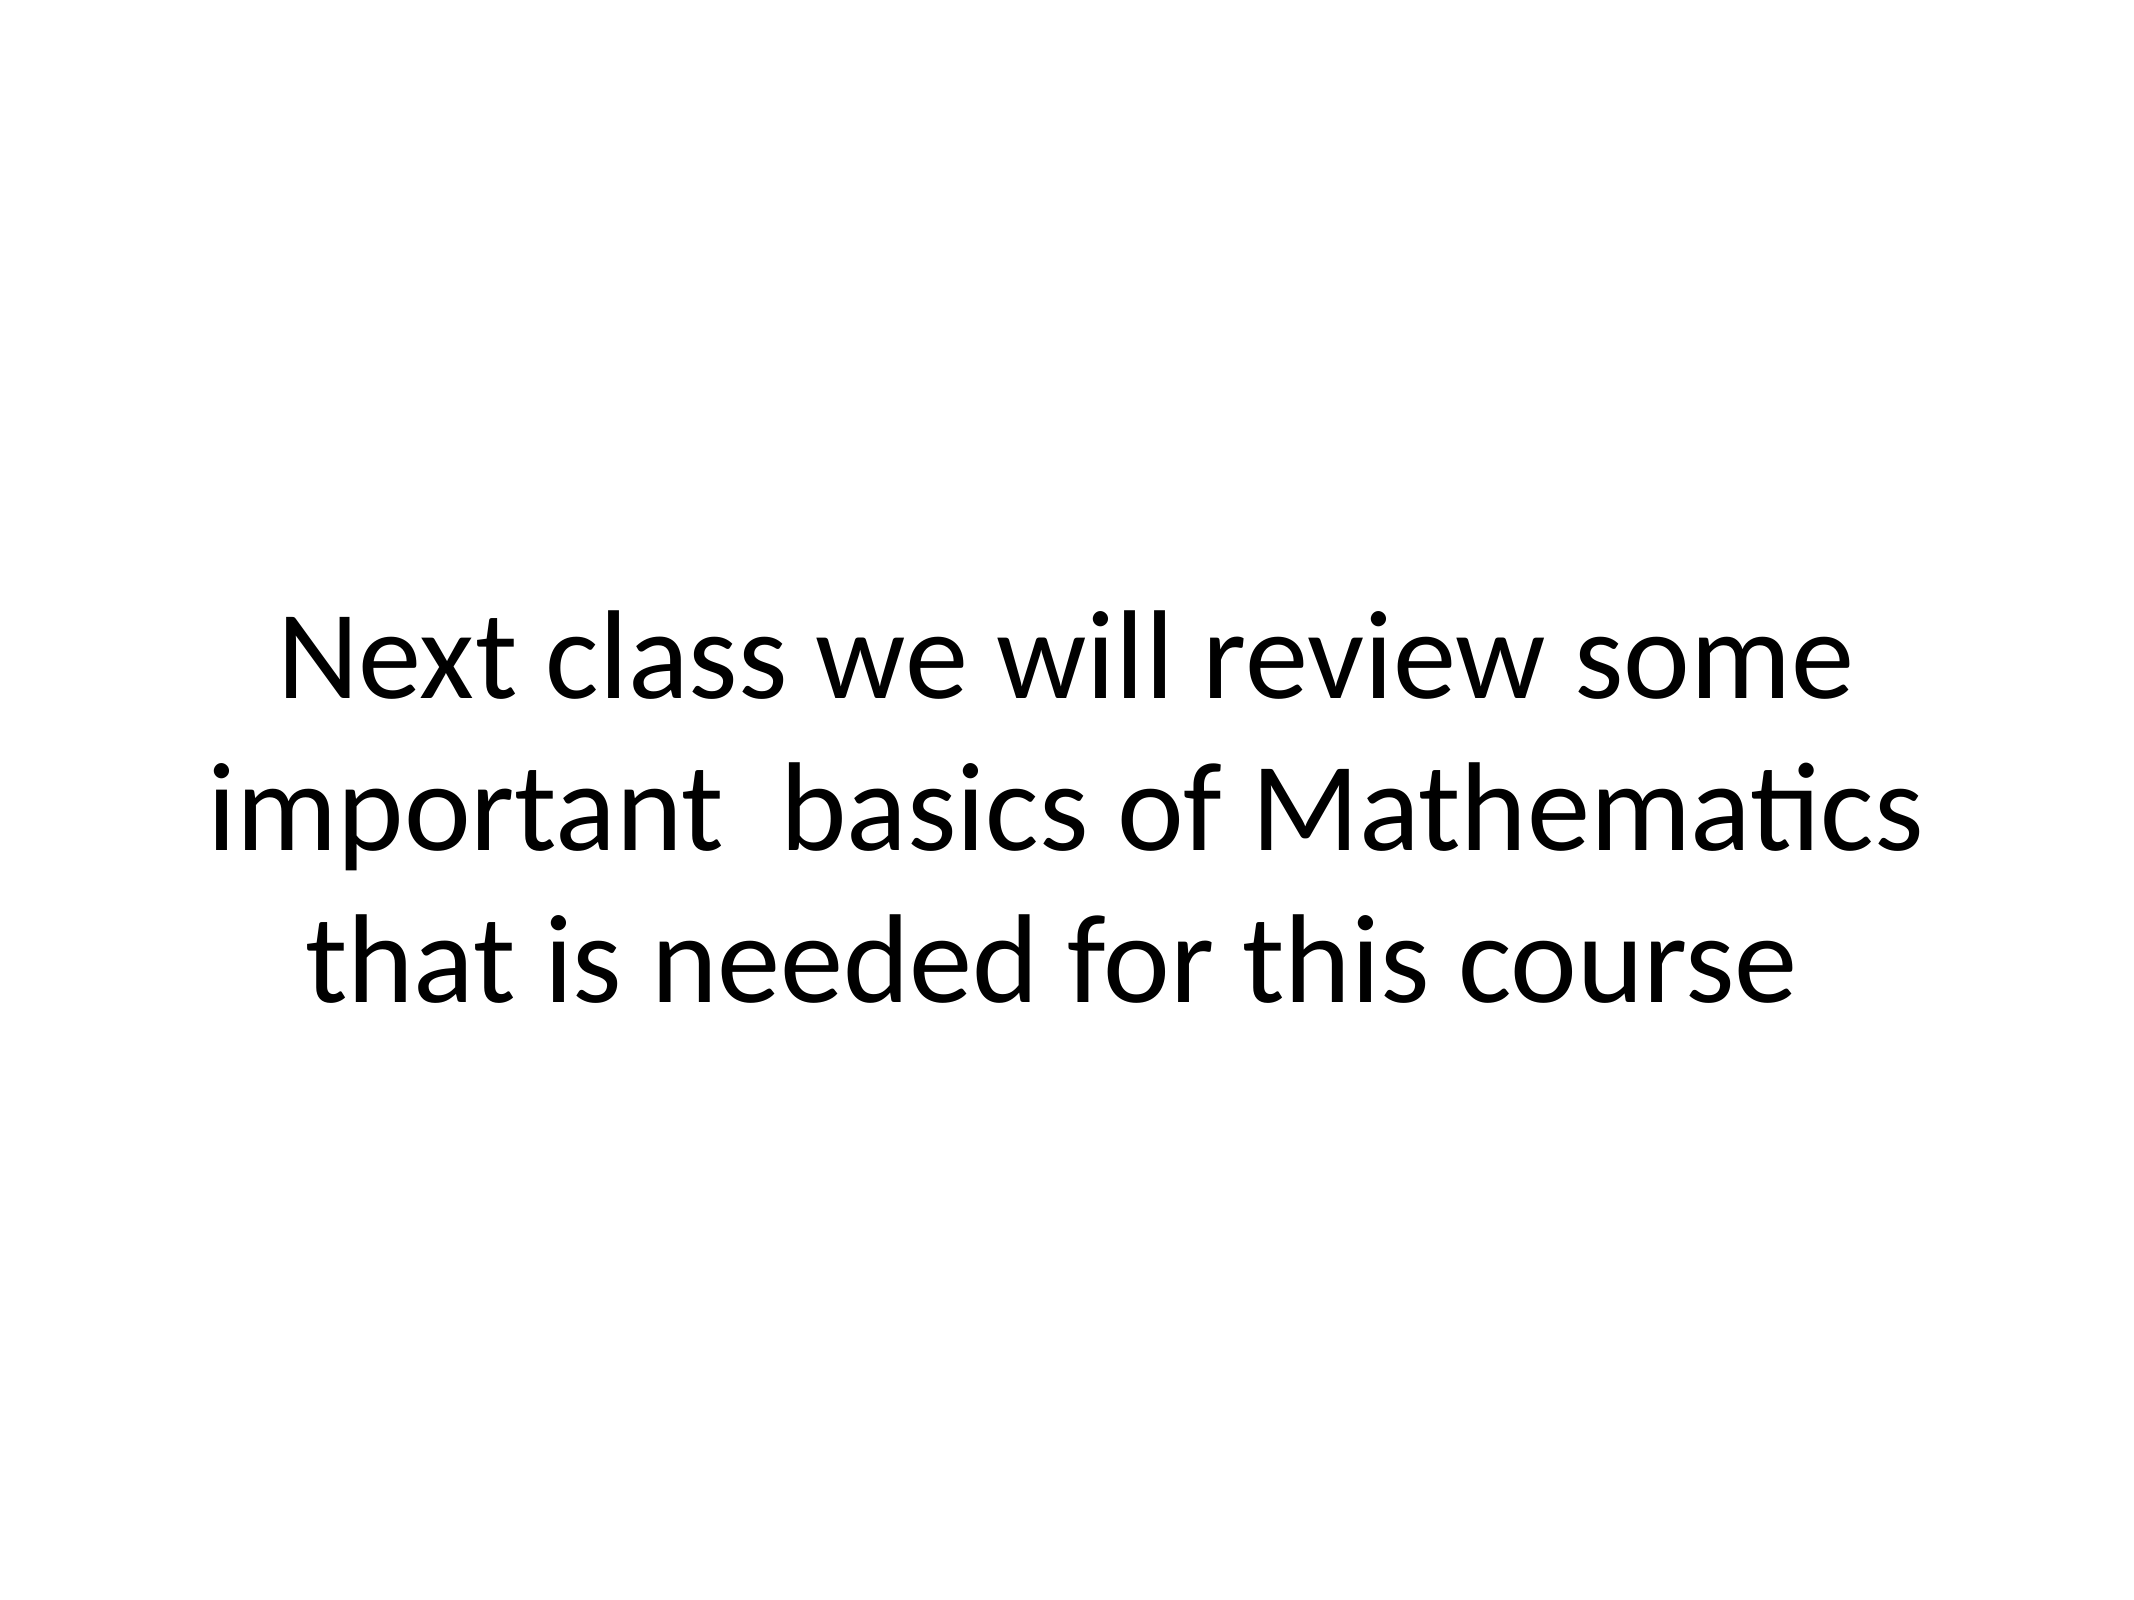

# Next class we will review some important  basics of Mathematics that is needed for this course